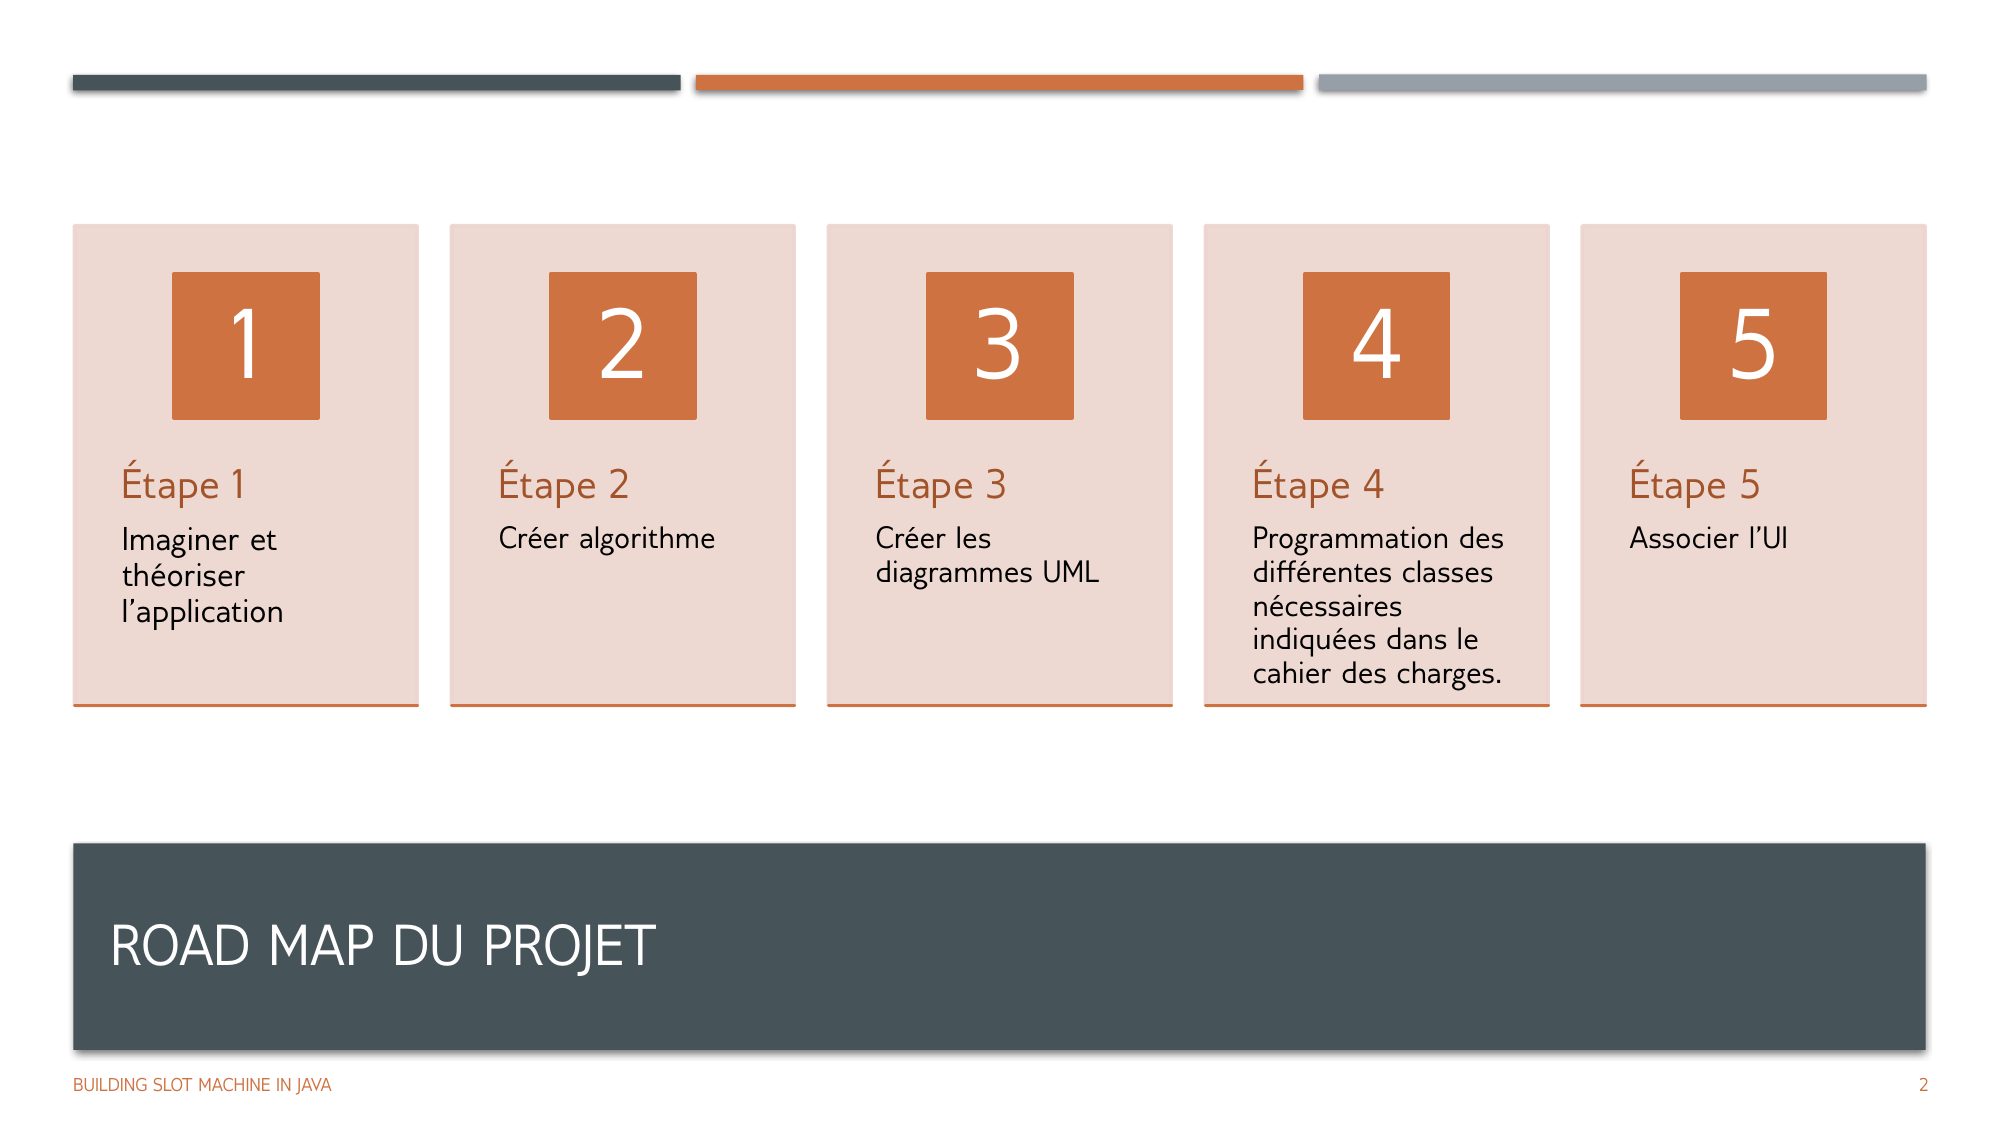

Étape 1
Imaginer et théoriser l’application
1
Étape 2
Créer algorithme
2
Étape 3
Créer les diagrammes UML
3
Étape 4
Programmation des différentes classes nécessaires indiquées dans le cahier des charges.
4
Étape 5
Associer l’UI
5

# ROAD MAP DU PROJET
BUILDING SLOT MACHINE IN JAVA
2